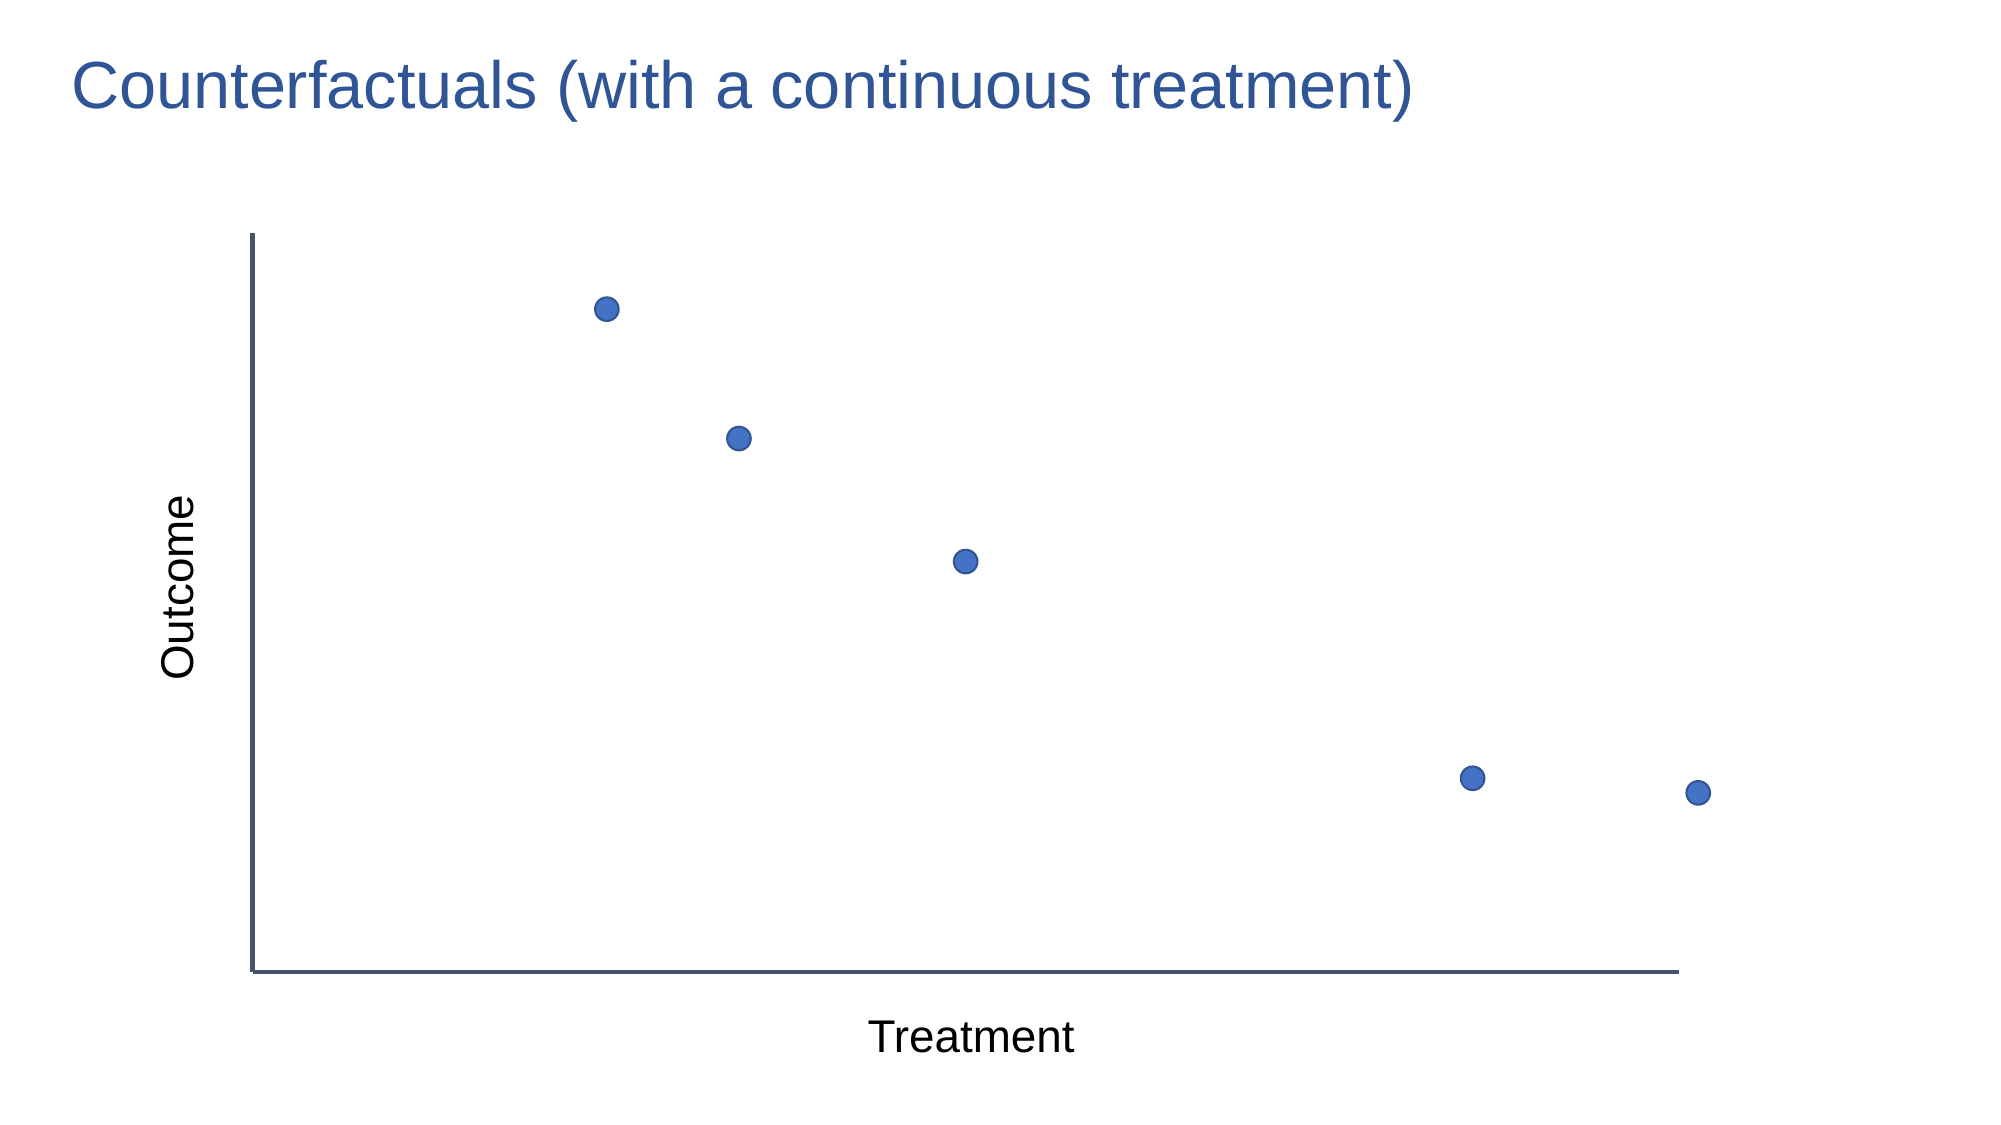

# Counterfactuals (with a continuous treatment)

Outcome

Treatment